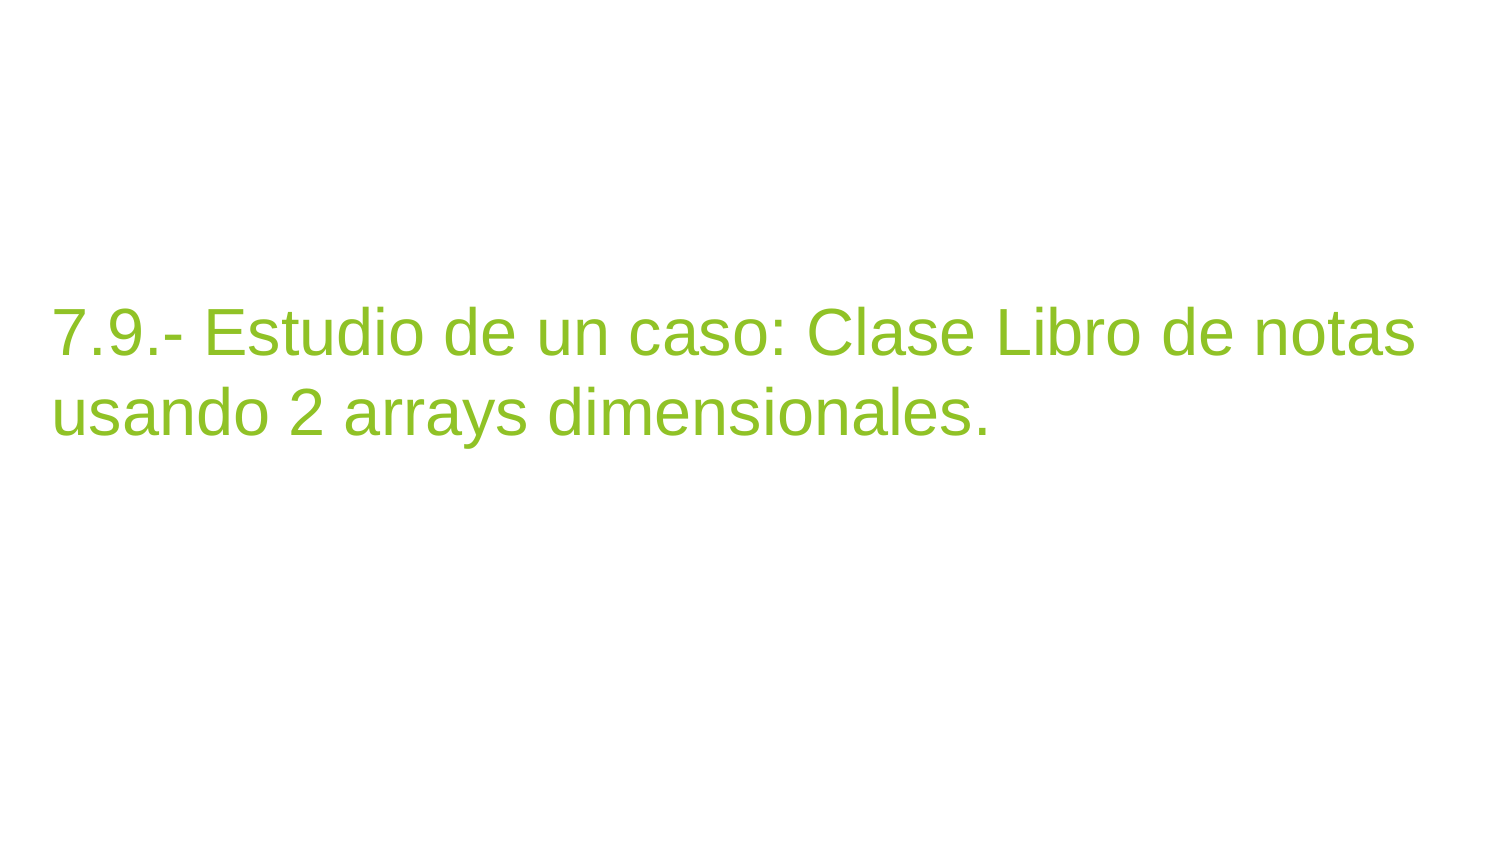

# 7.9.- Estudio de un caso: Clase Libro de notas usando 2 arrays dimensionales.